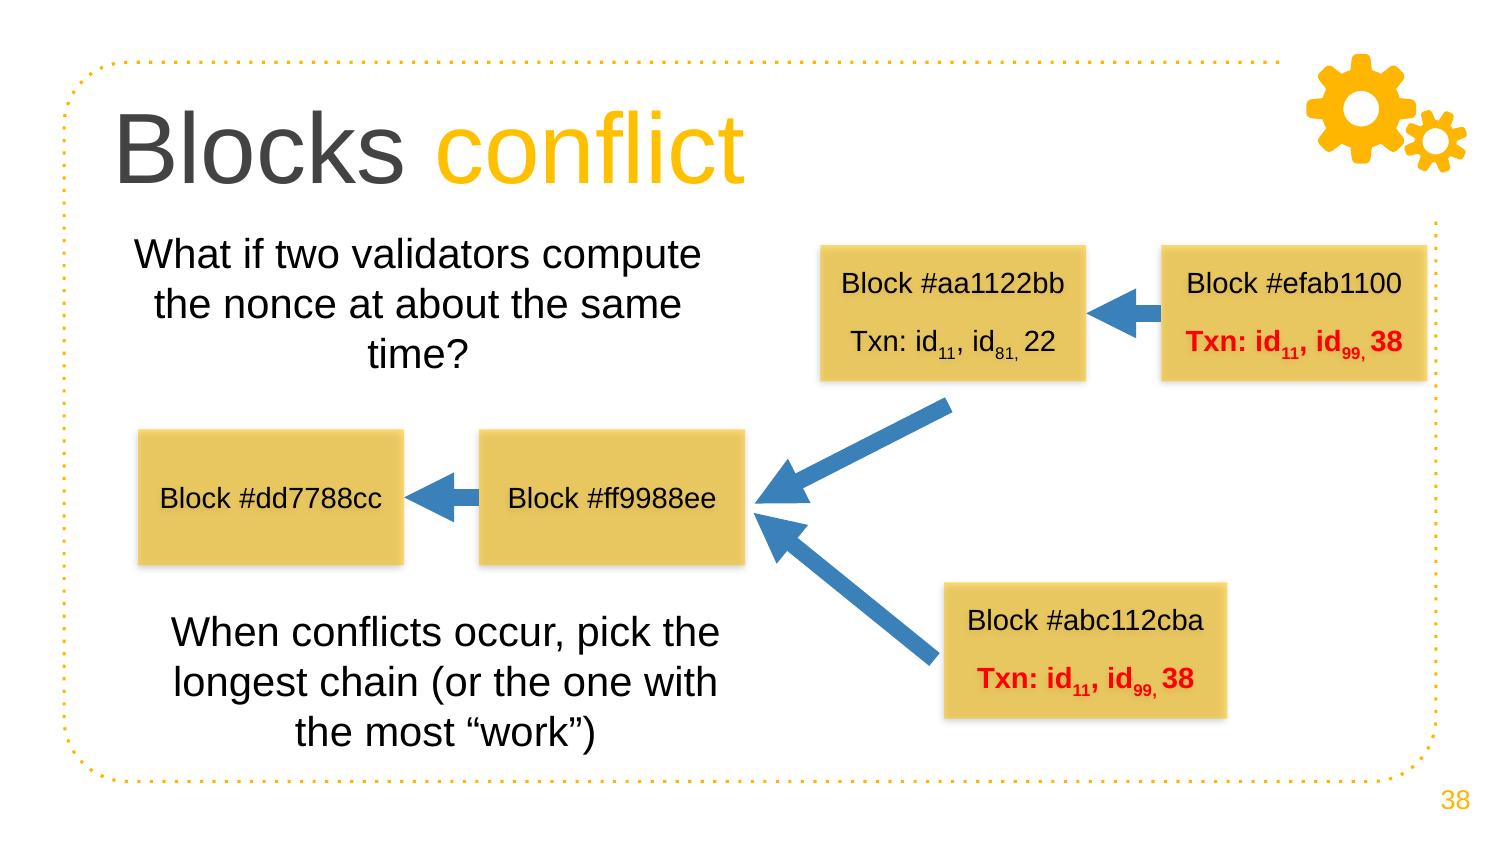

# Blocks conflict
What if two validators compute the nonce at about the same time?
Block #aa1122bb
Txn: id11, id81, 22
Block #efab1100
Txn: id11, id99, 38
Block #dd7788cc
Block #ff9988ee
Block #abc112cba
Txn: id11, id99, 38
When conflicts occur, pick the longest chain (or the one with the most “work”)
38